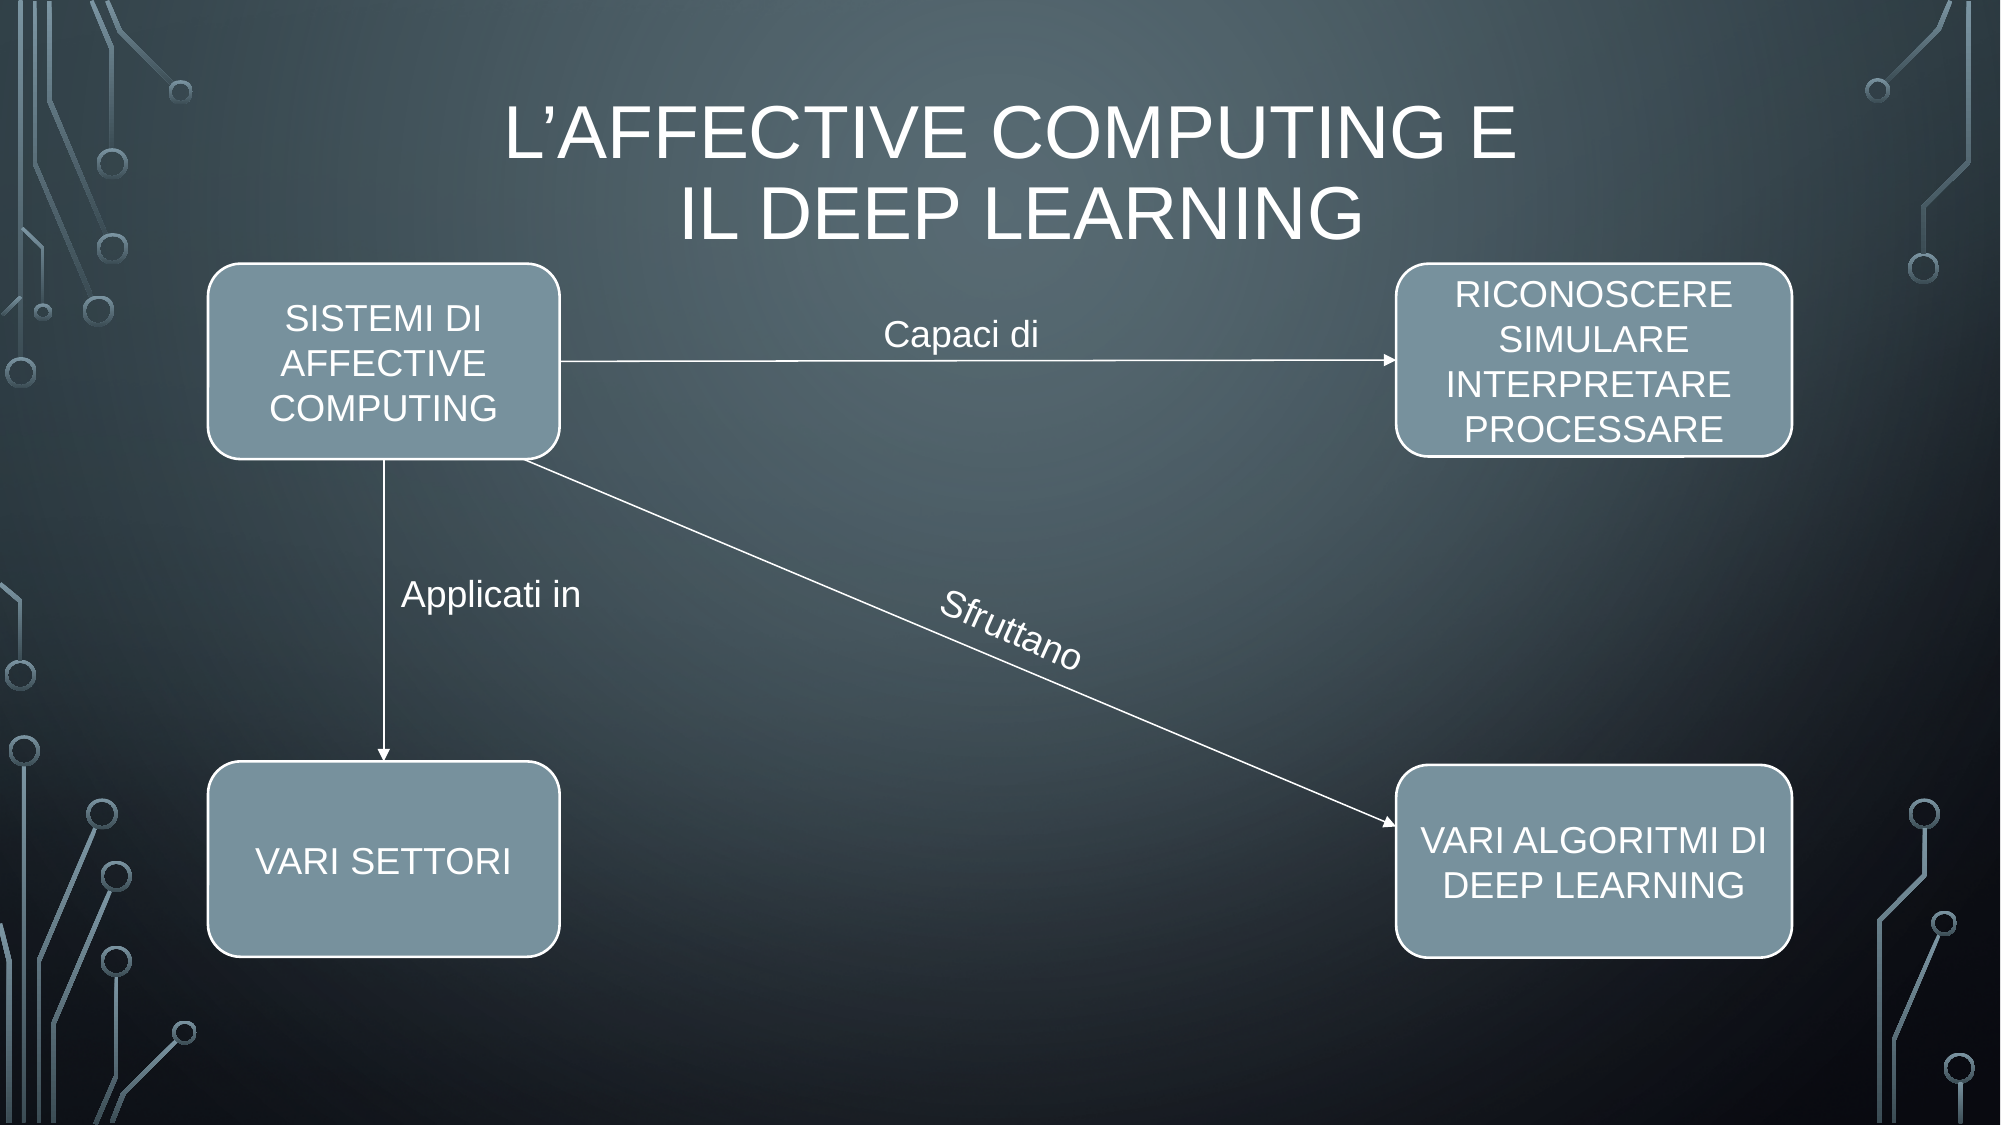

# L’affective computing e il deep learning
SISTEMI DI
AFFECTIVE COMPUTING
RICONOSCERE
SIMULARE
INTERPRETARE
PROCESSARE
Capaci di
Applicati in
Sfruttano
VARI SETTORI
VARI ALGORITMI DI DEEP LEARNING